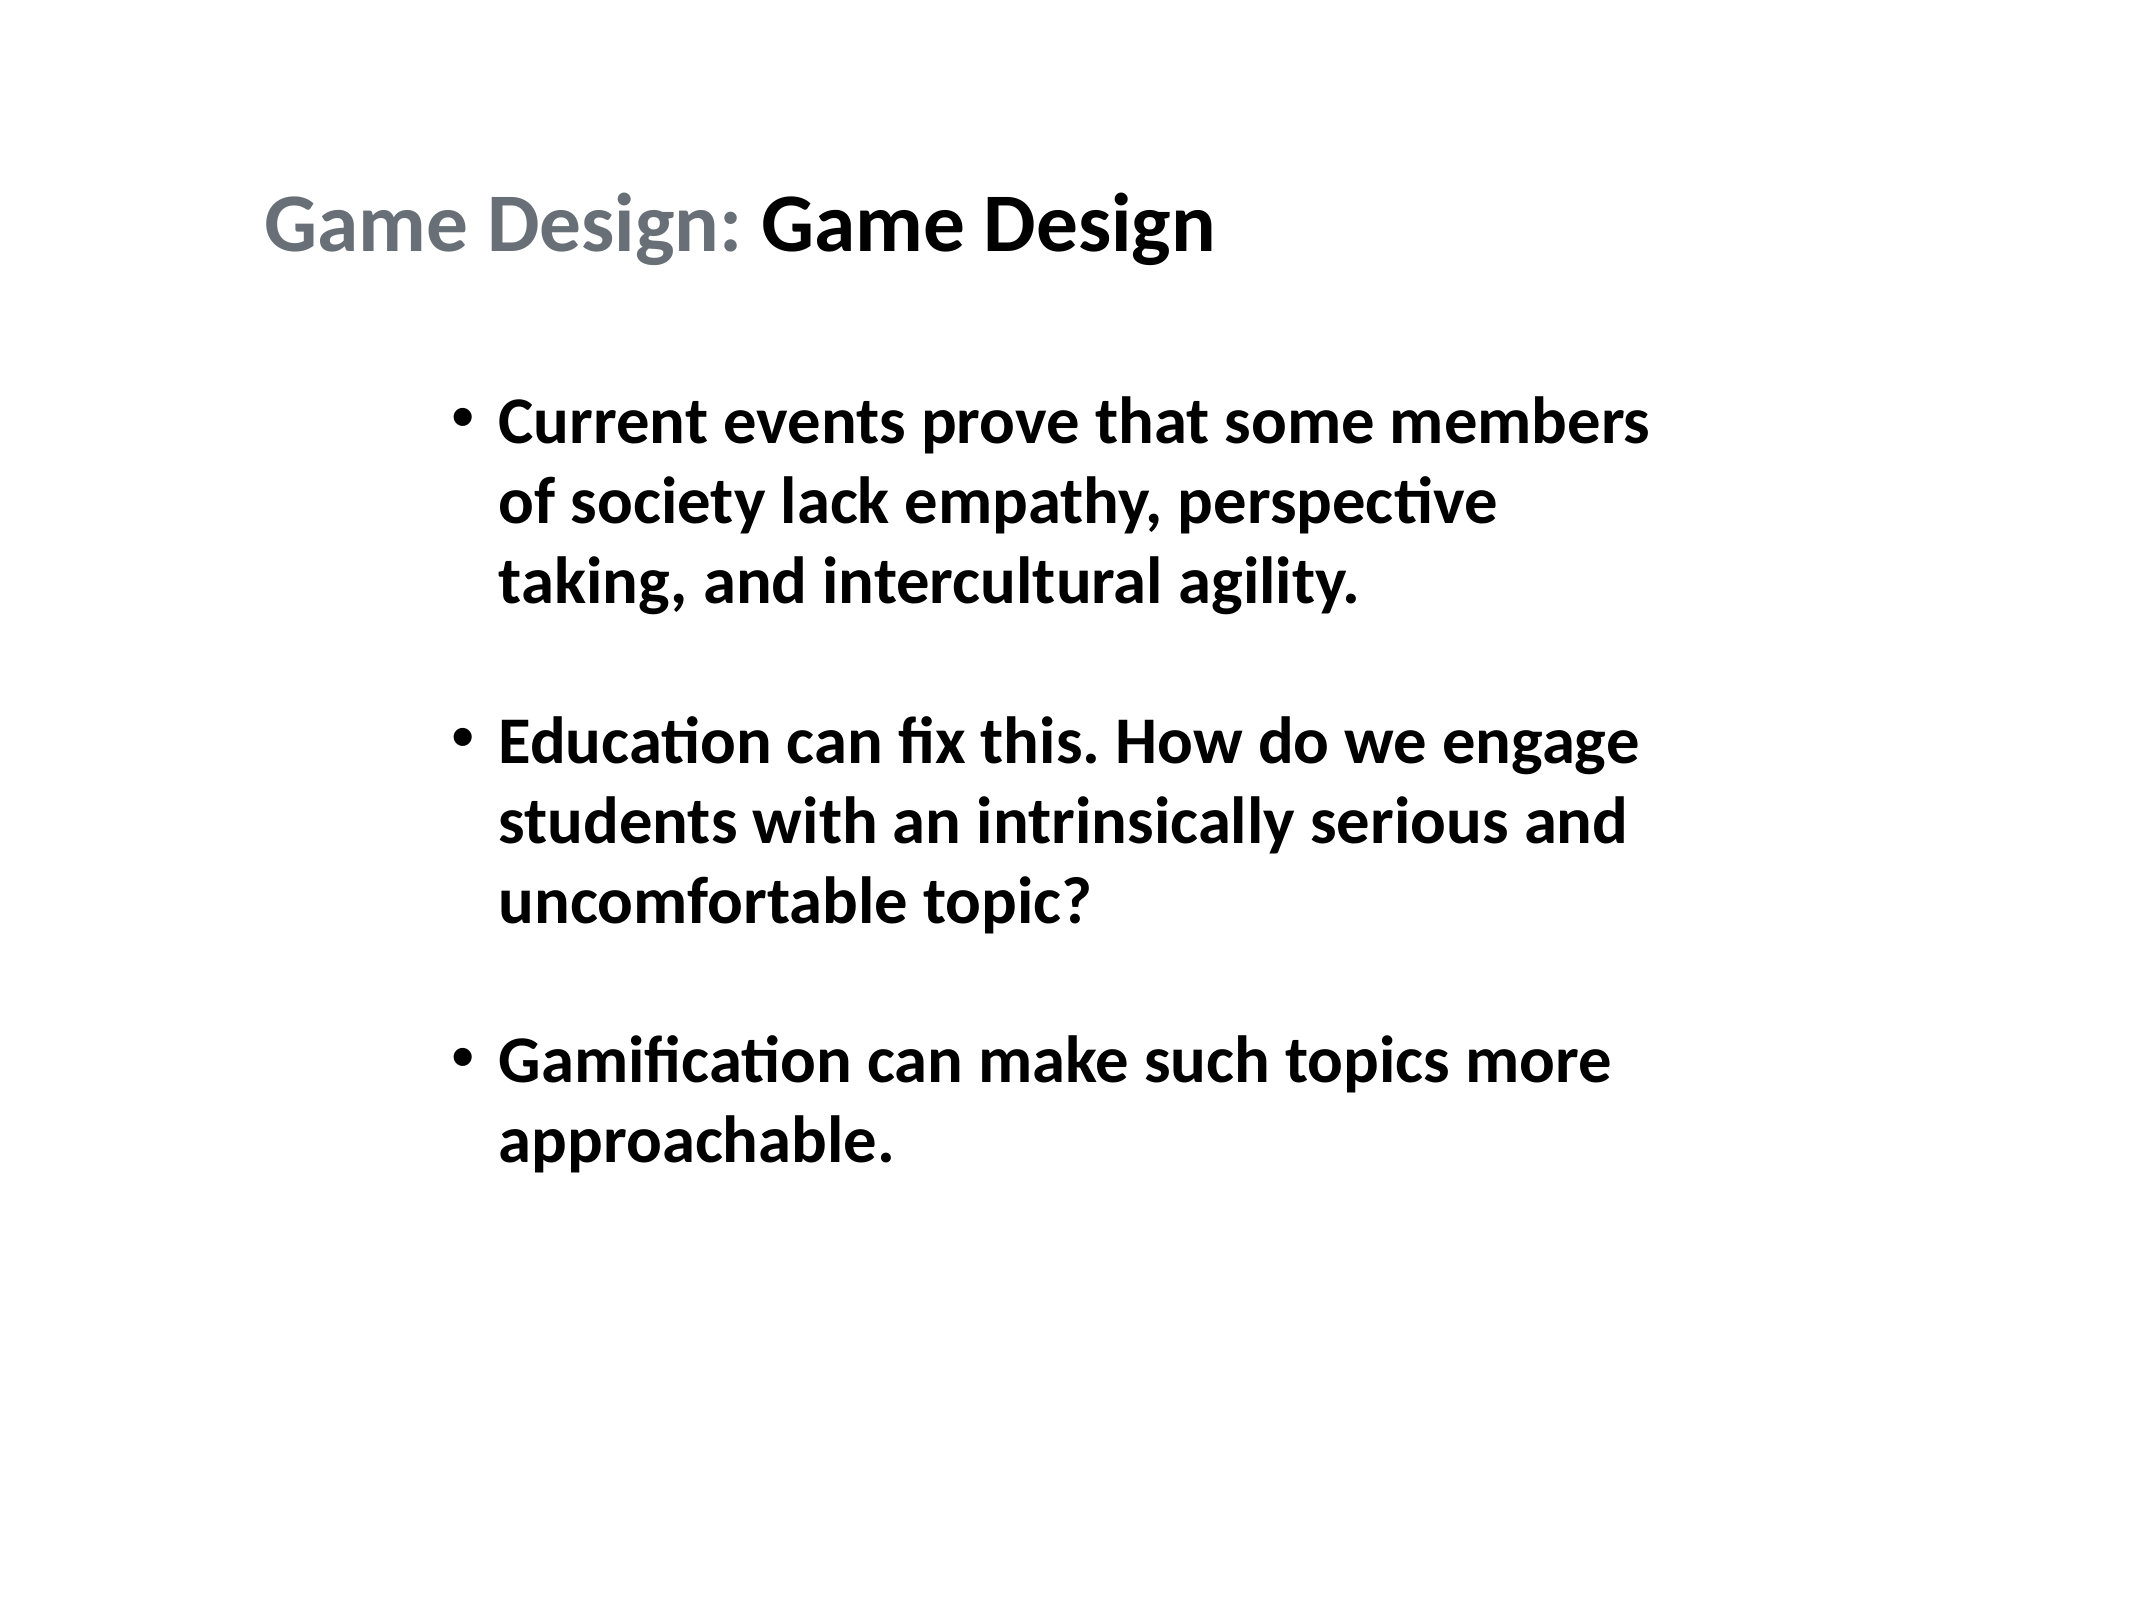

Game Design: Game Design
Current events prove that some members of society lack empathy, perspective taking, and intercultural agility.

Education can fix this. How do we engage students with an intrinsically serious and uncomfortable topic?

Gamification can make such topics more approachable.